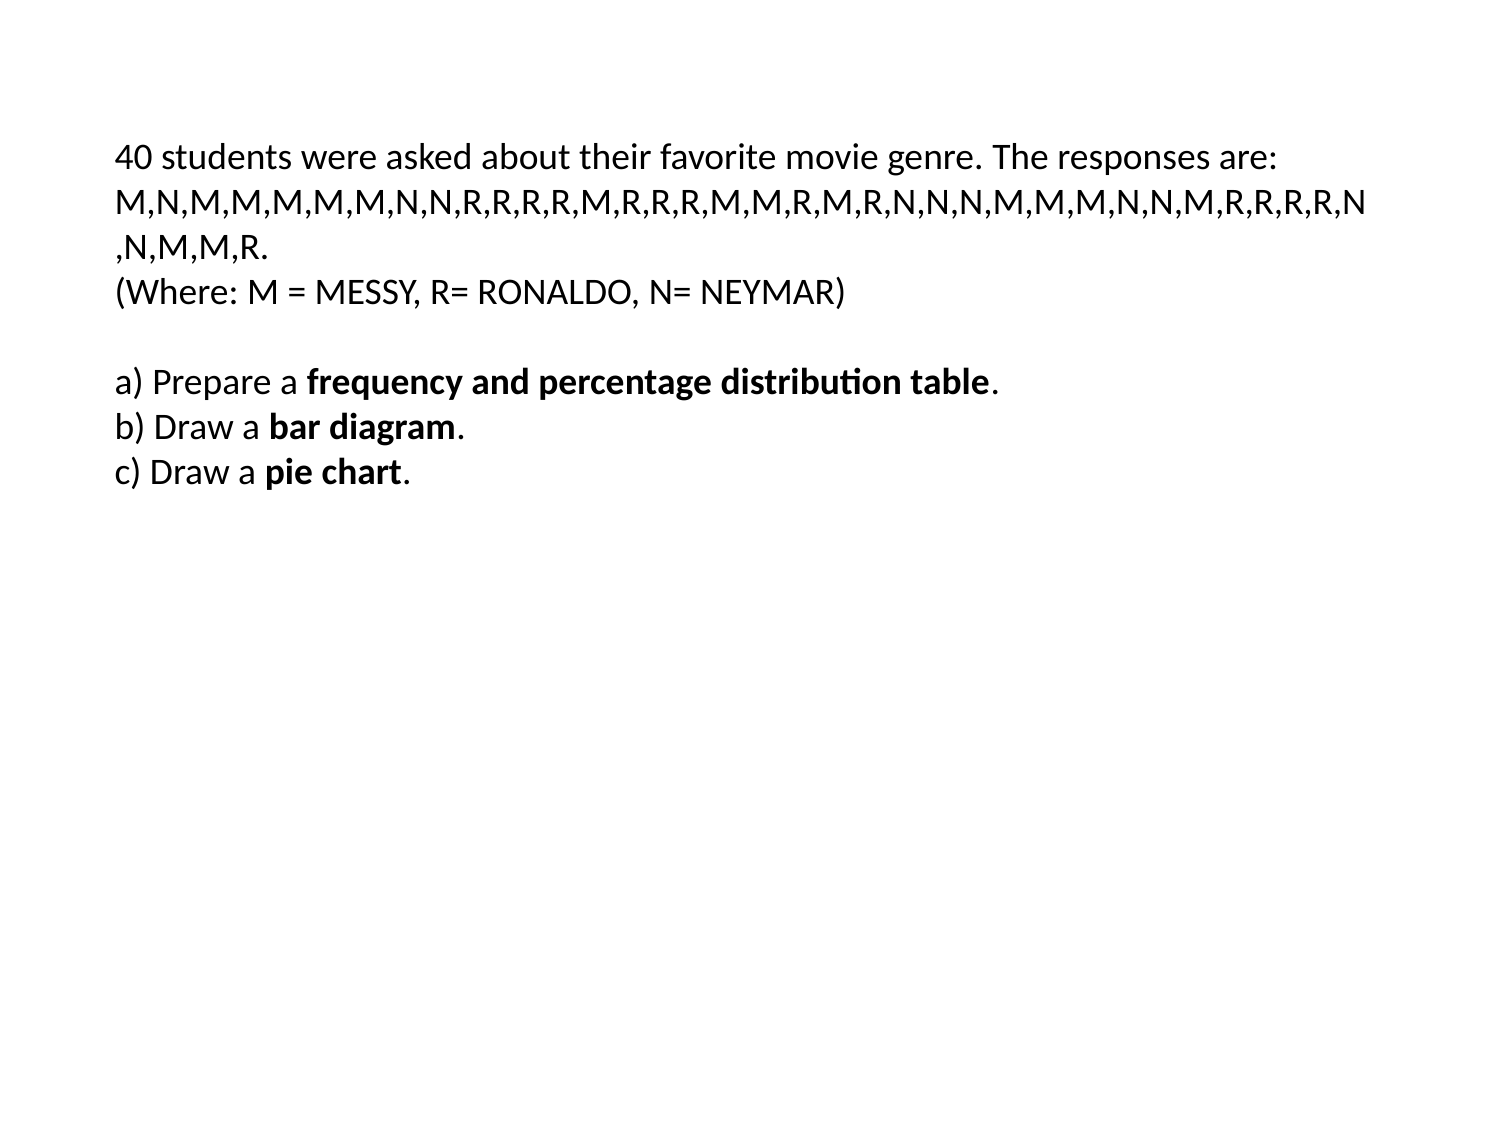

40 students were asked about their favorite movie genre. The responses are:
M,N,M,M,M,M,M,N,N,R,R,R,R,M,R,R,R,M,M,R,M,R,N,N,N,M,M,M,N,N,M,R,R,R,R,N,N,M,M,R.
(Where: M = MESSY, R= RONALDO, N= NEYMAR)

a) Prepare a frequency and percentage distribution table.
b) Draw a bar diagram.
c) Draw a pie chart.